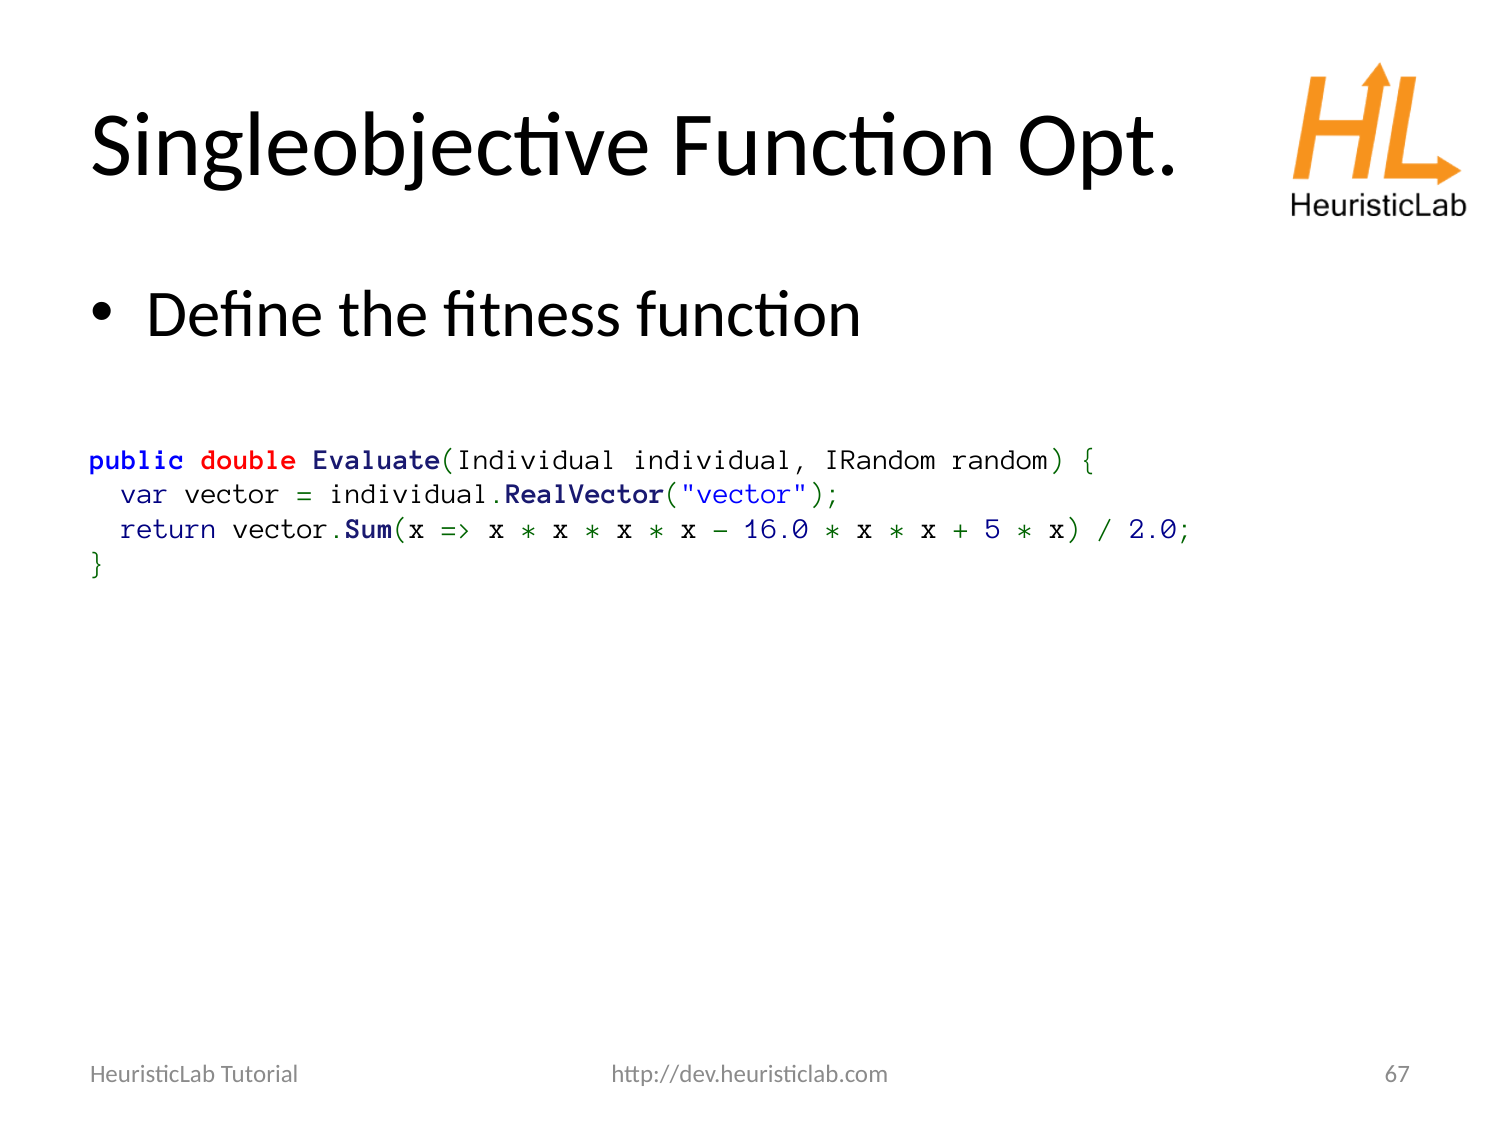

# Singleobjective Function Opt.
Define the fitness function
public double Evaluate(Individual individual, IRandom random) {
  var vector = individual.RealVector("vector");
  return vector.Sum(x => x * x * x * x - 16.0 * x * x + 5 * x) / 2.0;
}
HeuristicLab Tutorial
http://dev.heuristiclab.com
67